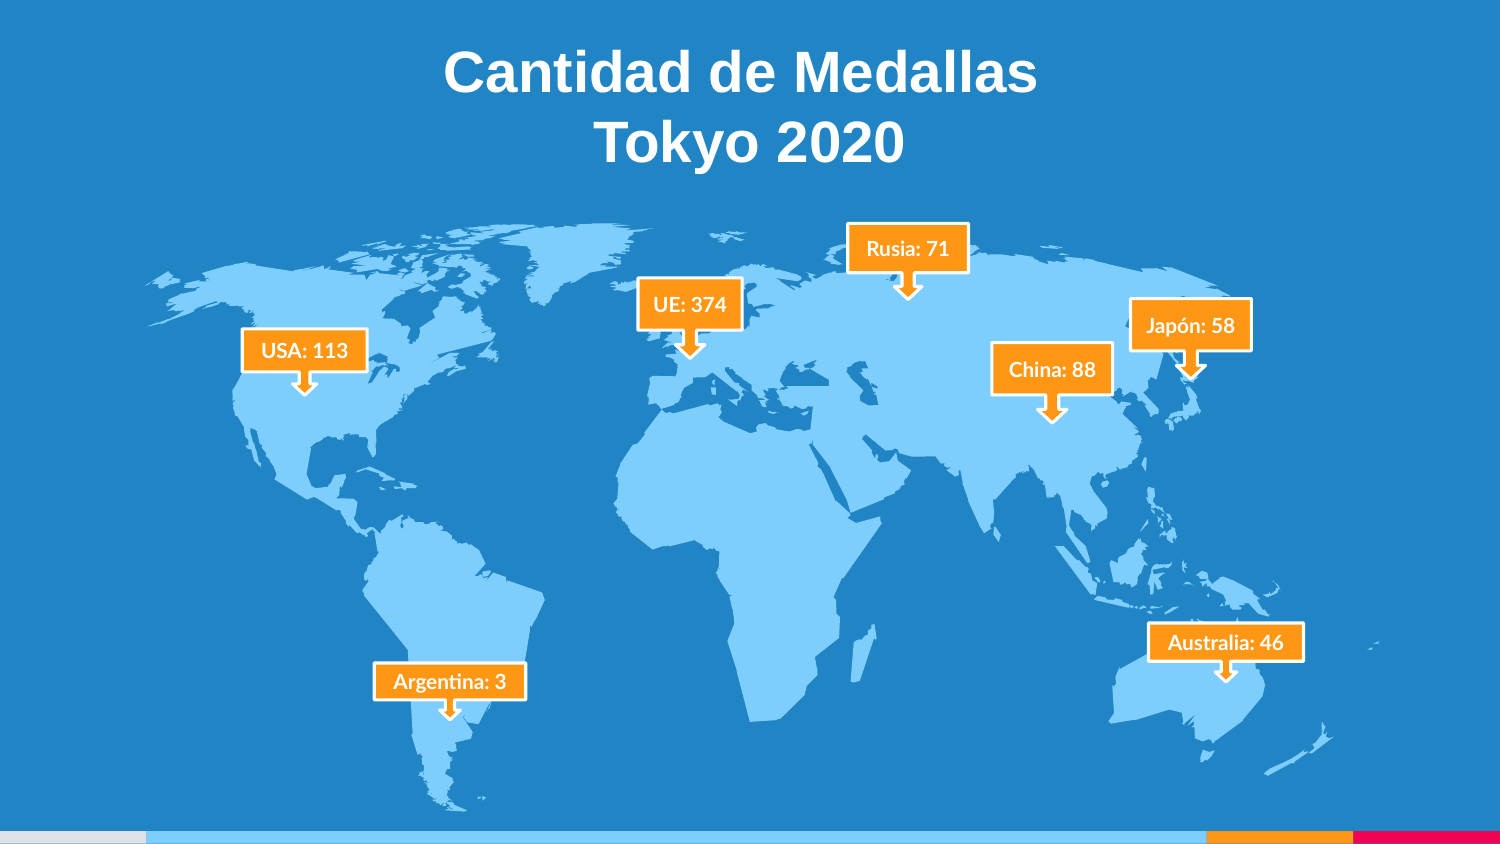

Cantidad de Medallas
Tokyo 2020

Rusia: 71
UE: 374
Japón: 58
USA: 113
China: 88
Australia: 46
Argentina: 3